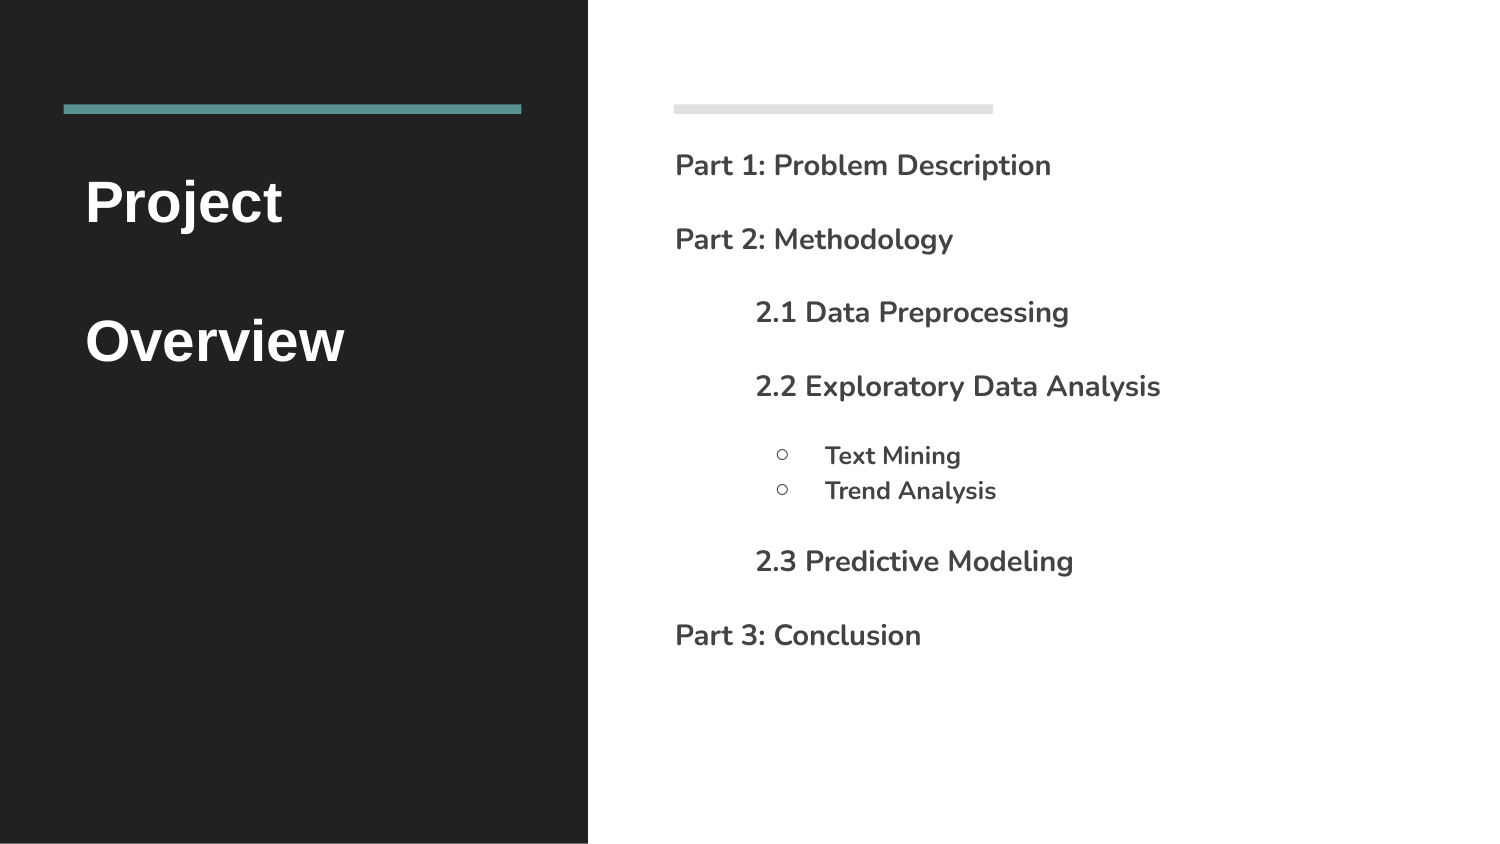

Part 1: Problem Description
Part 2: Methodology
          2.1 Data Preprocessing
          2.2 Exploratory Data Analysis
Text Mining
Trend Analysis
          2.3 Predictive Modeling
Part 3: Conclusion
# Project

Overview